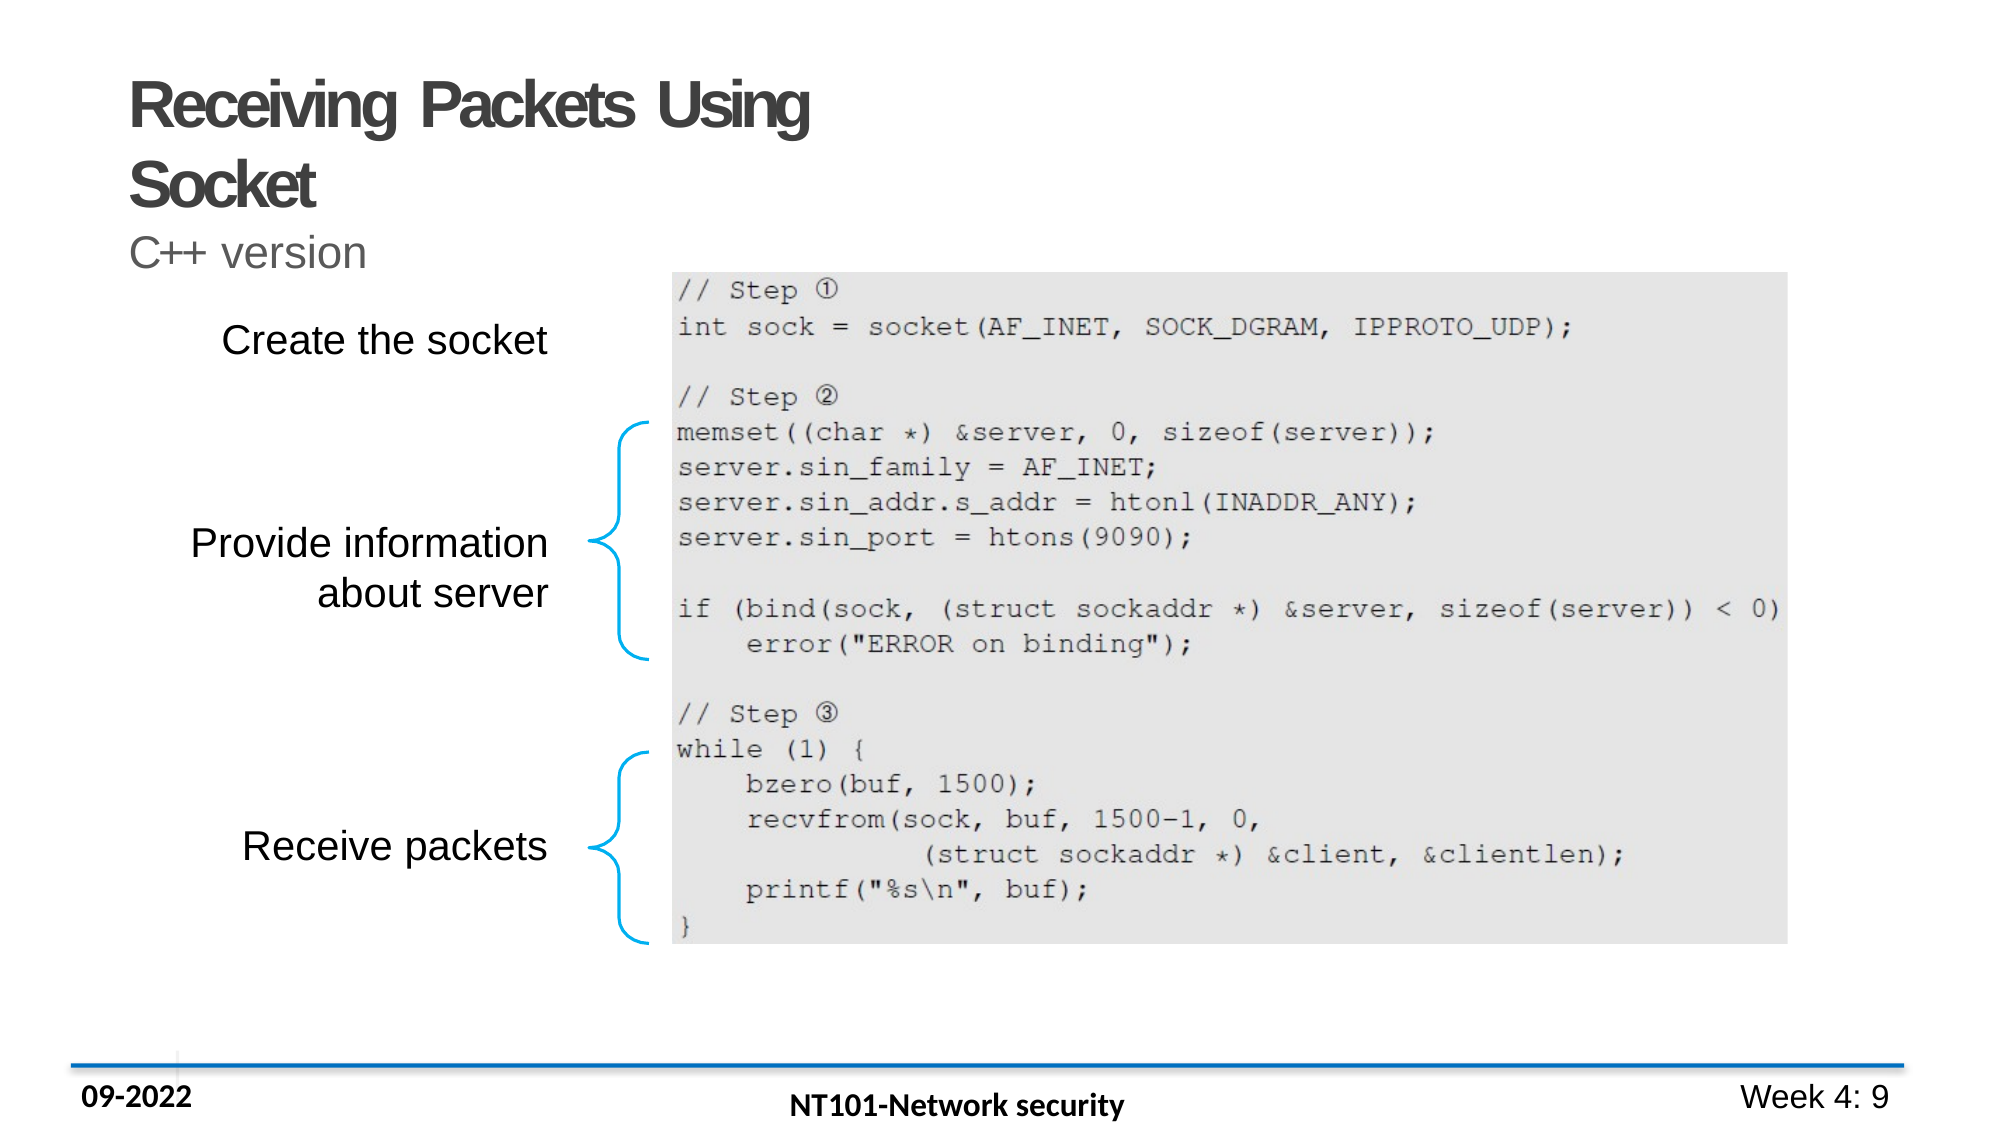

# Receiving Packets Using Socket
C++ version

Create the socket

Provide information
about server

Receive packets